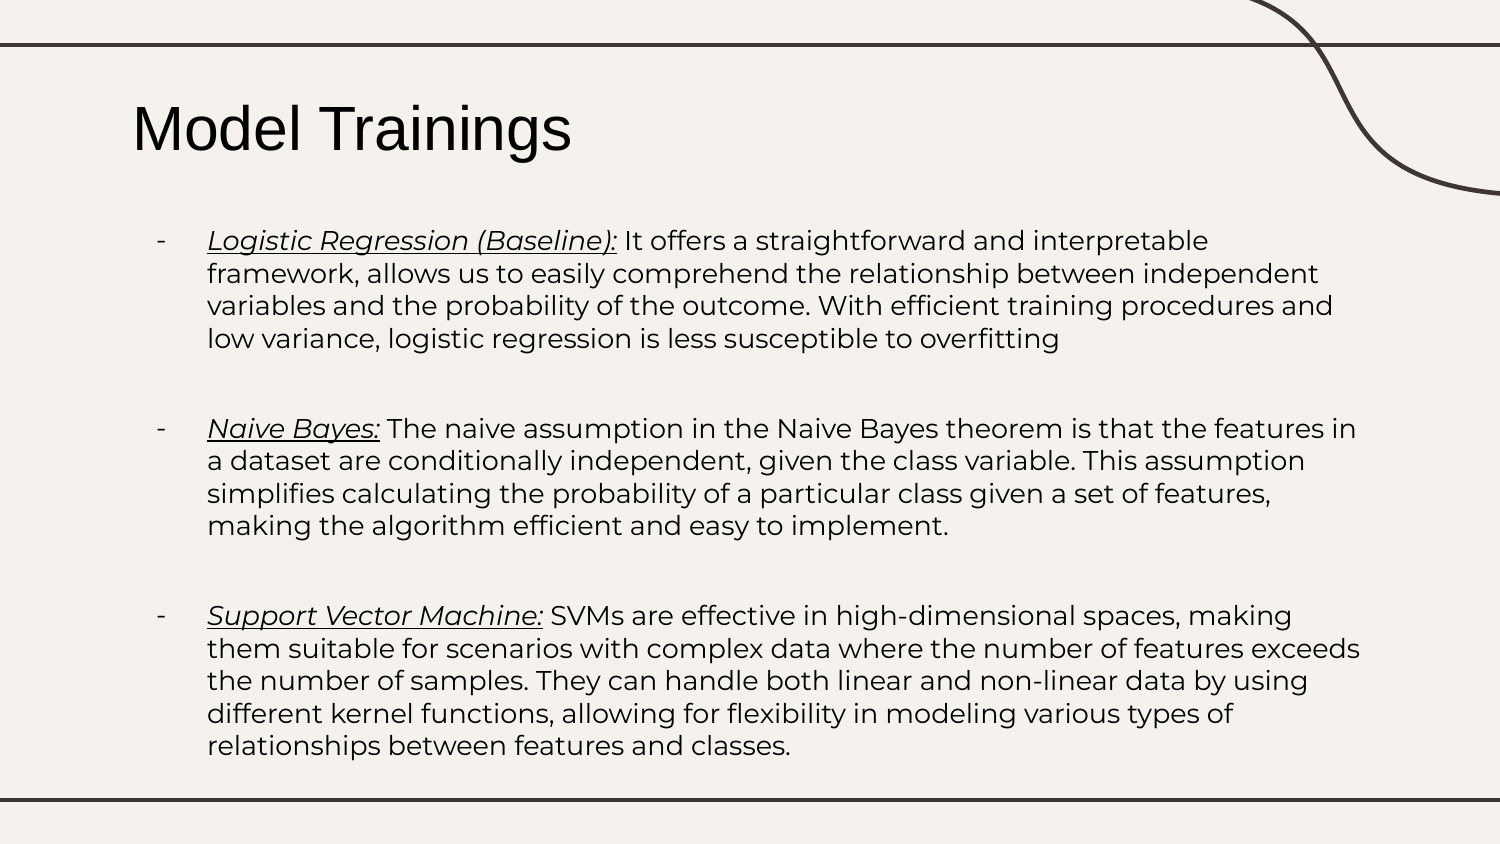

# Model Trainings
Logistic Regression (Baseline): It offers a straightforward and interpretable framework, allows us to easily comprehend the relationship between independent variables and the probability of the outcome. With efficient training procedures and low variance, logistic regression is less susceptible to overfitting

Naive Bayes: The naive assumption in the Naive Bayes theorem is that the features in a dataset are conditionally independent, given the class variable. This assumption simplifies calculating the probability of a particular class given a set of features, making the algorithm efficient and easy to implement.

Support Vector Machine: SVMs are effective in high-dimensional spaces, making them suitable for scenarios with complex data where the number of features exceeds the number of samples. They can handle both linear and non-linear data by using different kernel functions, allowing for flexibility in modeling various types of relationships between features and classes.